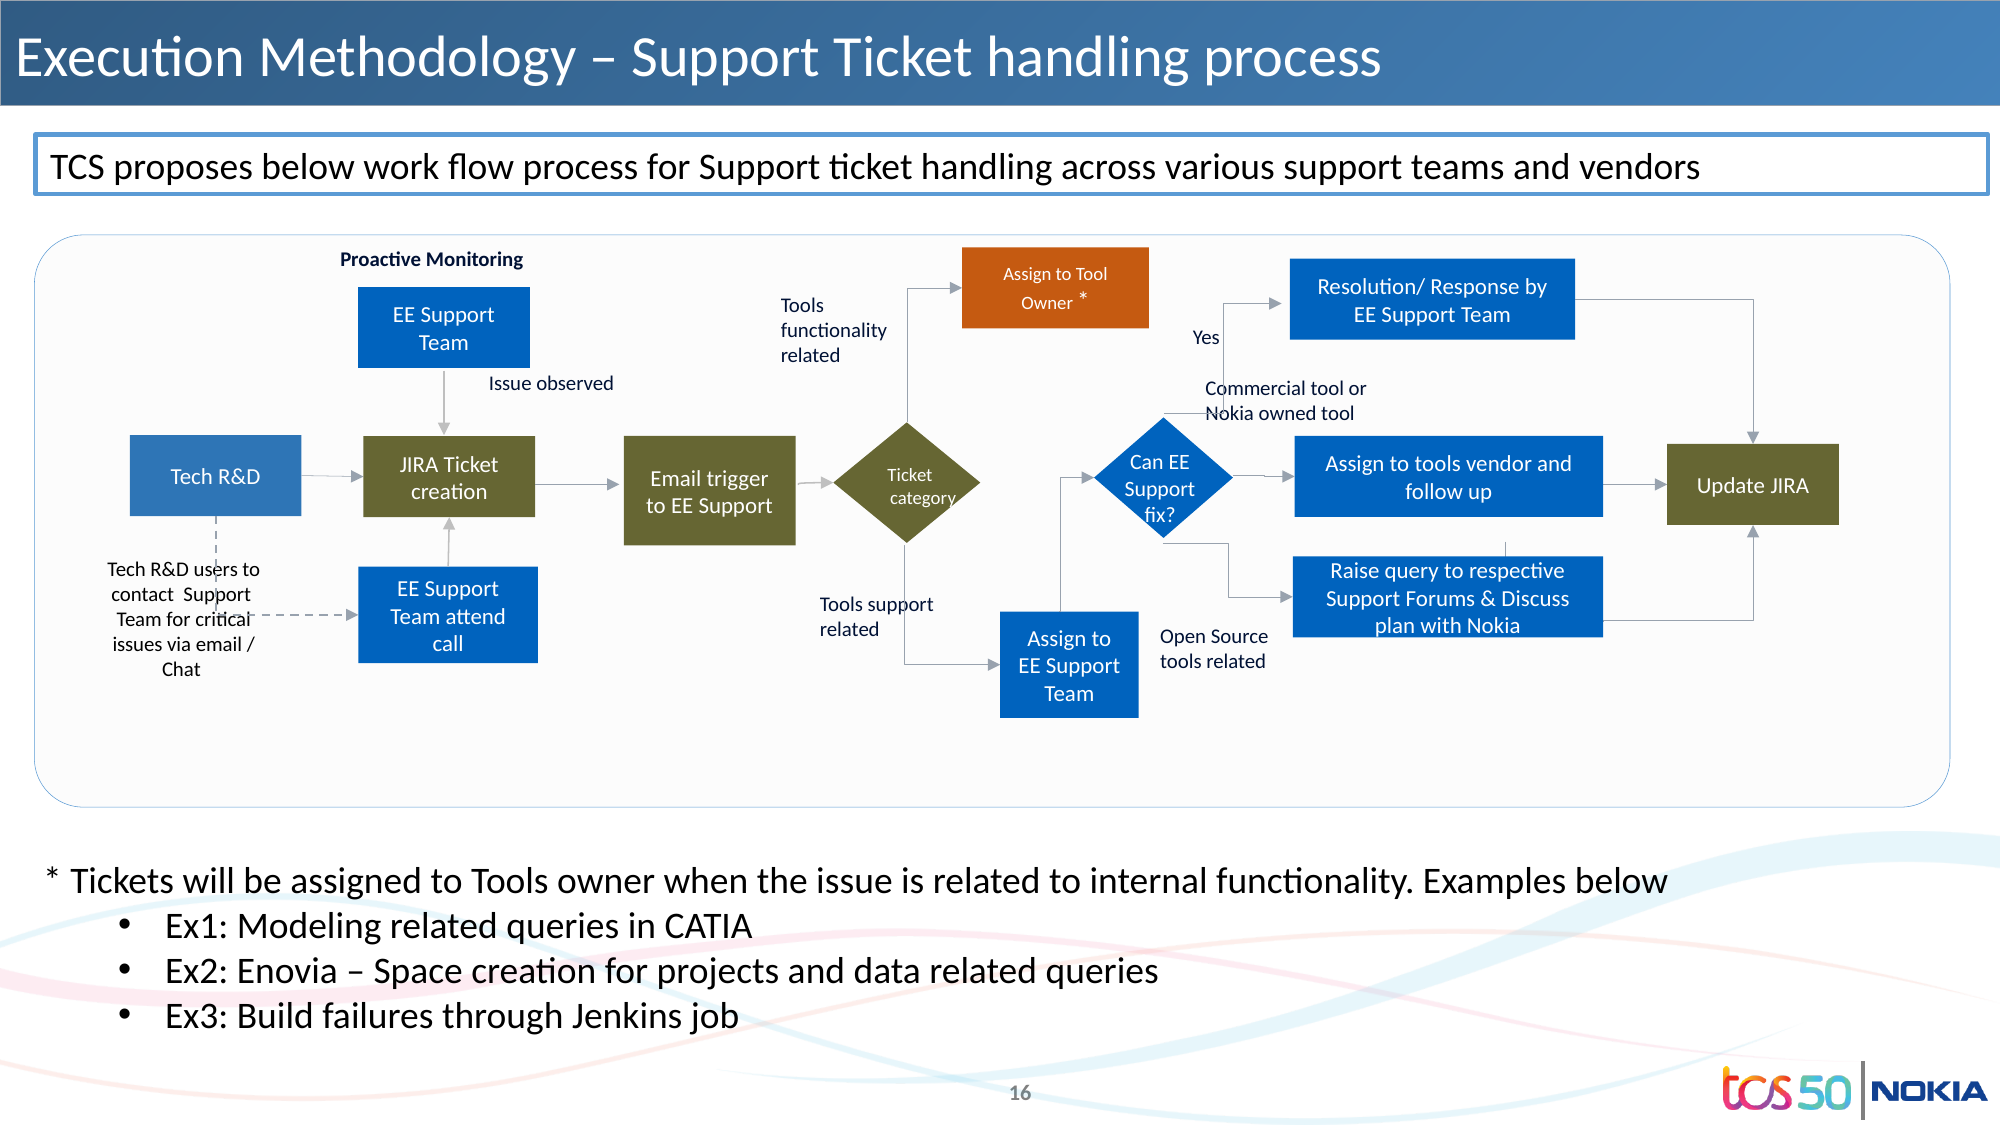

# Execution Methodology – Support Ticket handling process
TCS proposes below work flow process for Support ticket handling across various support teams and vendors

Proactive Monitoring
Assign to Tool Owner *
Resolution/ Response by EE Support Team
Tools functionality related
EE Support Team
Yes
Issue observed
Commercial tool or Nokia owned tool

Can EE Support fix?

Ticket
category
Tech R&D
Assign to tools vendor and follow up
Email trigger to EE Support
JIRA Ticket creation
Update JIRA
Tech R&D users to contact  Support  Team for critical issues via email / Chat
Raise query to respective Support Forums & Discuss plan with Nokia
EE Support Team attend call
Tools support related
Assign to EE Support Team
Open Source tools related
* Tickets will be assigned to Tools owner when the issue is related to internal functionality. Examples below
Ex1: Modeling related queries in CATIA
Ex2: Enovia – Space creation for projects and data related queries
Ex3: Build failures through Jenkins job